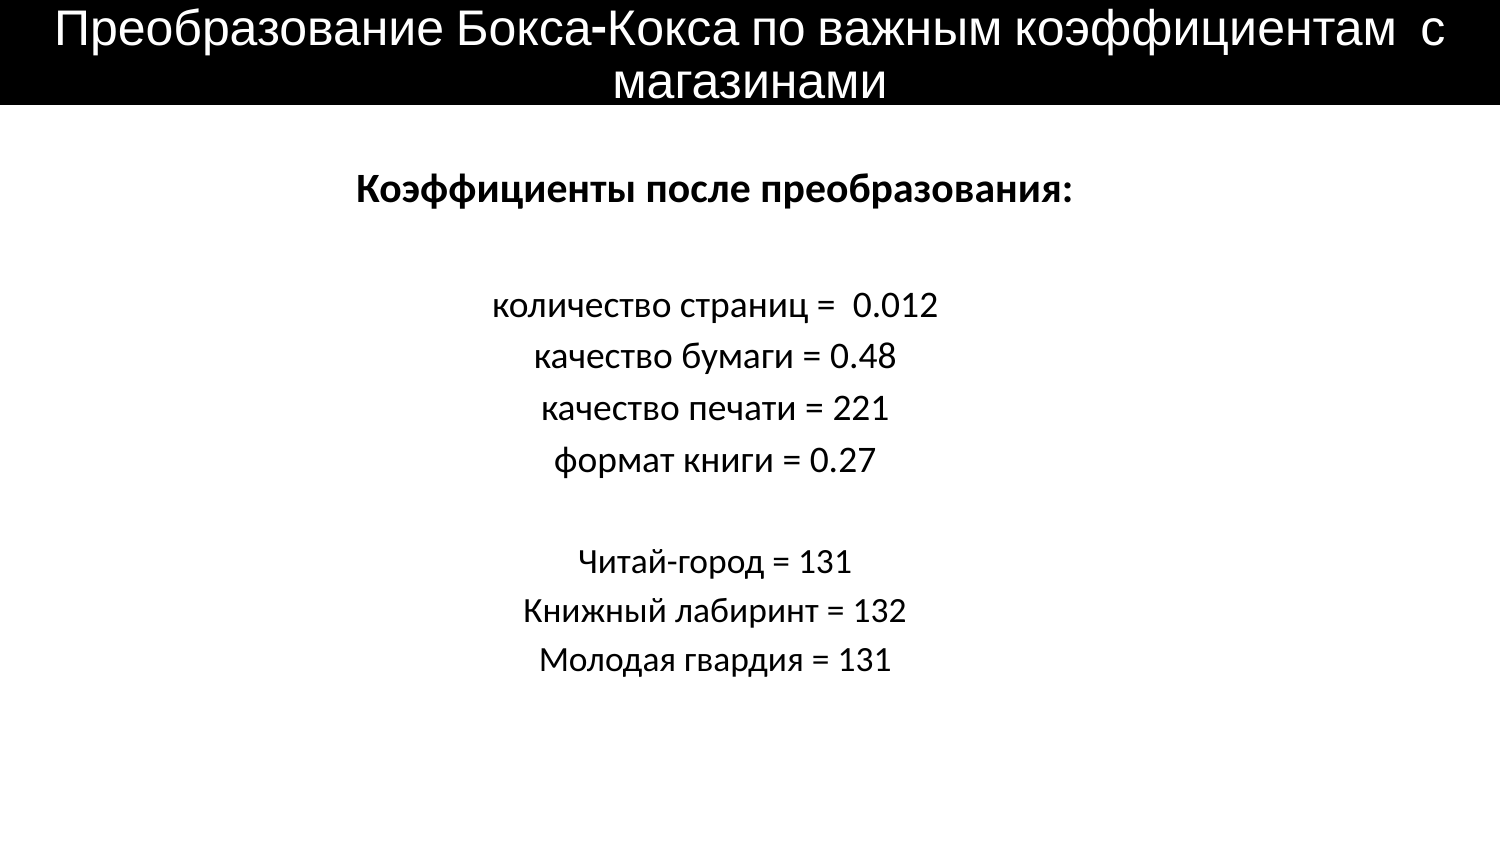

Преобразование Бокса-Кокса по важным коэффициентам  с магазинами

Коэффициенты после преобразования:

количество страниц =  0.012
качество бумаги = 0.48
качество печати = 221
формат книги = 0.27

Читай-город = 131
Книжный лабиринт = 132
Молодая гвардия = 131